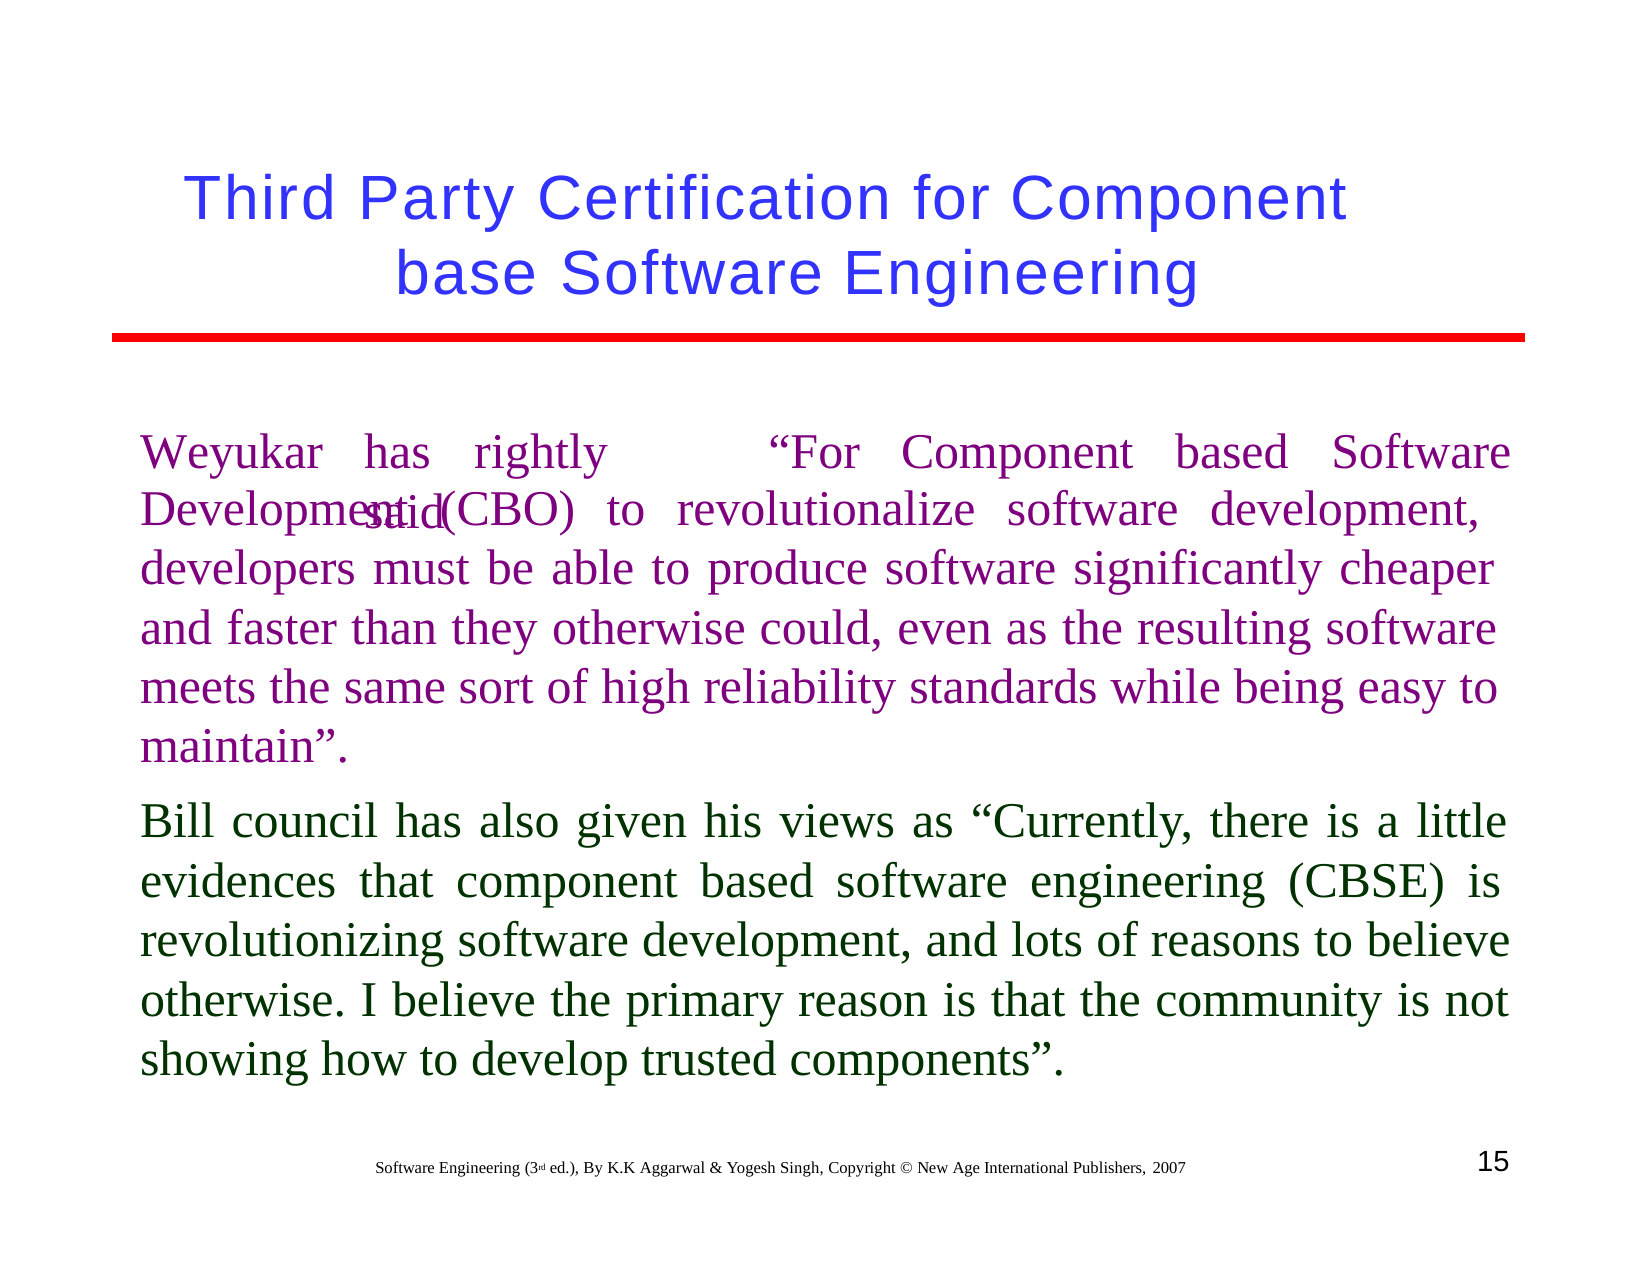

# Third Party Certification for Component  base Software Engineering

Weyukar
has	rightly	said
“For
Component
based	Software
Development (CBO) to revolutionalize software development,  developers must be able to produce software significantly cheaper  and faster than they otherwise could, even as the resulting software  meets the same sort of high reliability standards while being easy to  maintain”.
Bill council has also given his views as “Currently, there is a little  evidences that component based software engineering (CBSE) is  revolutionizing software development, and lots of reasons to believe  otherwise. I believe the primary reason is that the community is not  showing how to develop trusted components”.
15
Software Engineering (3rd  ed.), By K.K Aggarwal & Yogesh Singh, Copyright © New Age International Publishers, 2007